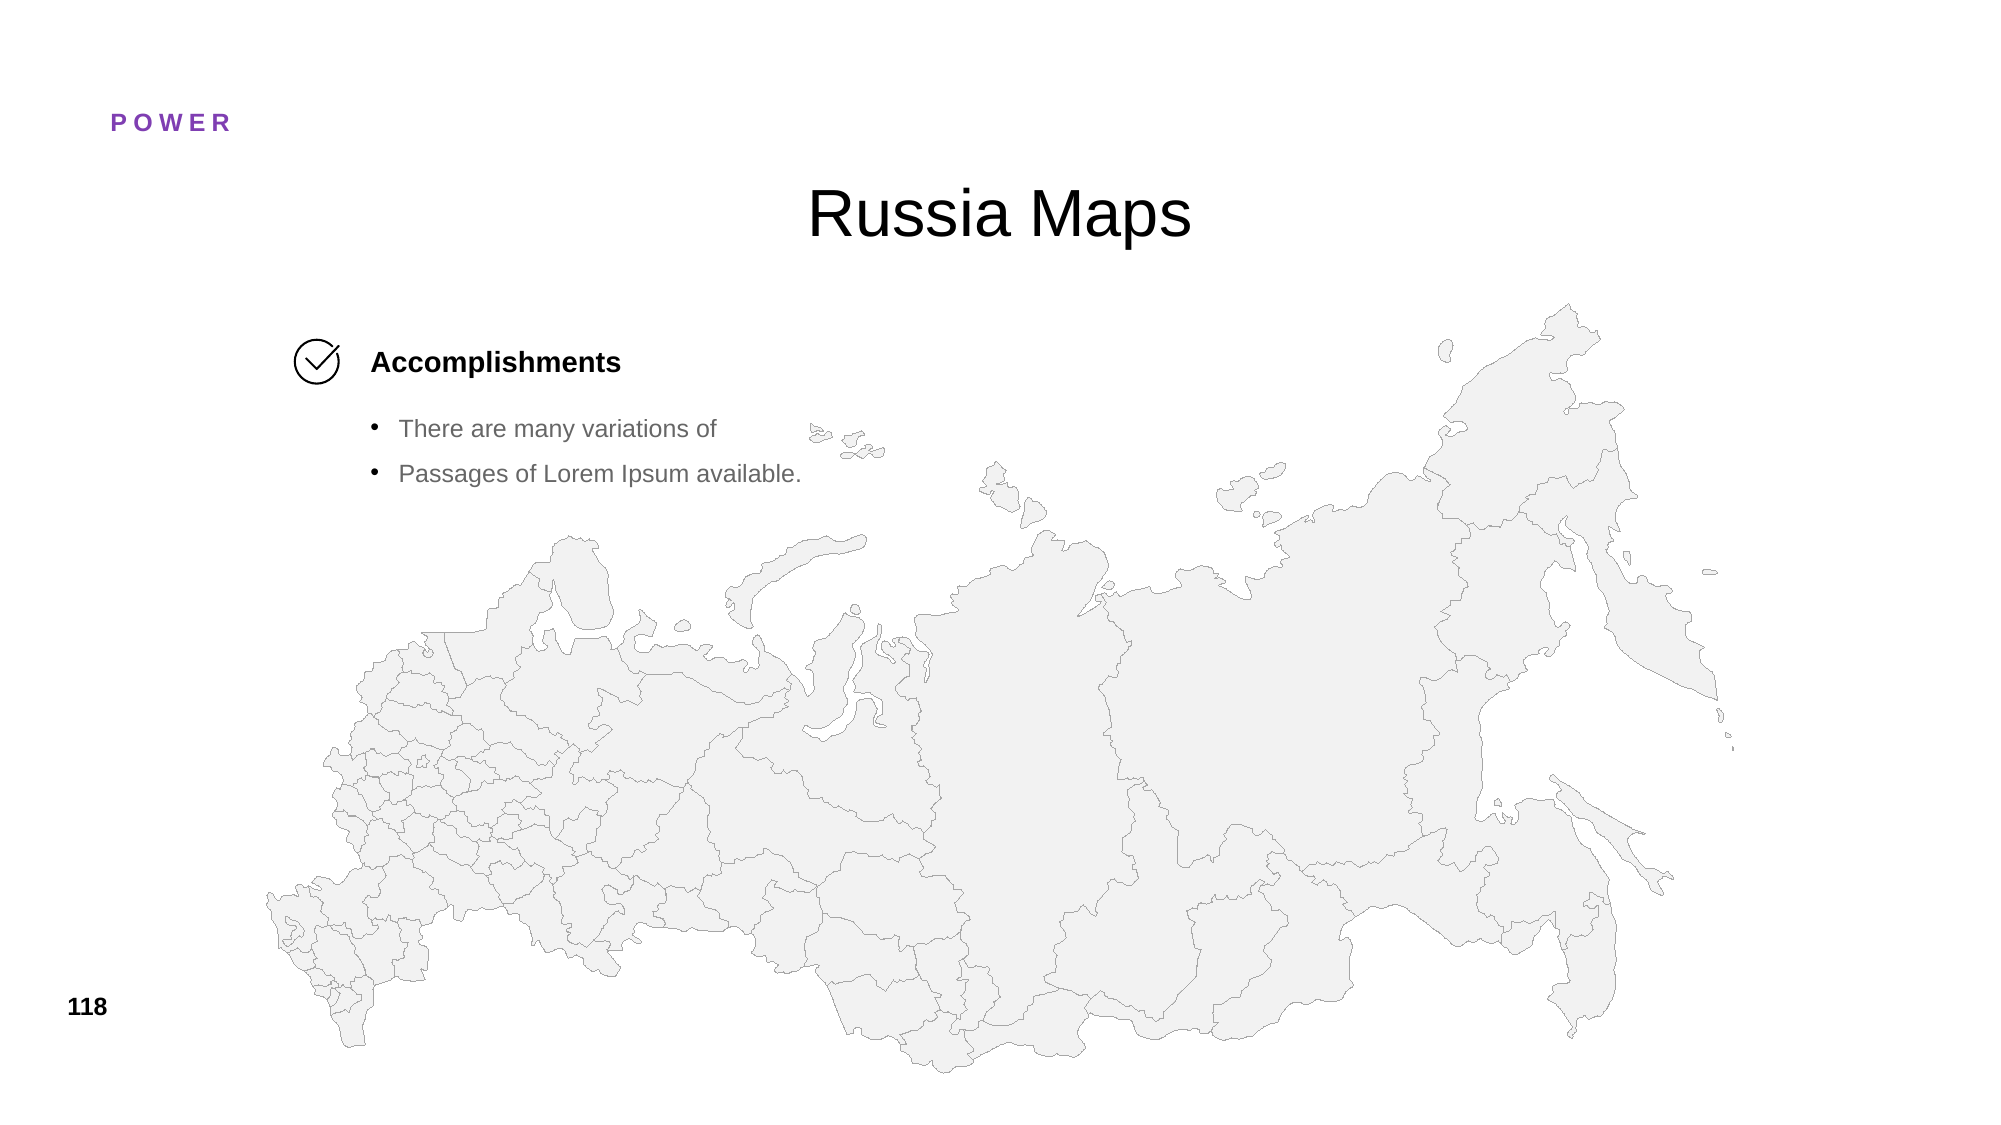

# Russia Maps

Accomplishments

There are many variations of
Passages of Lorem Ipsum available.